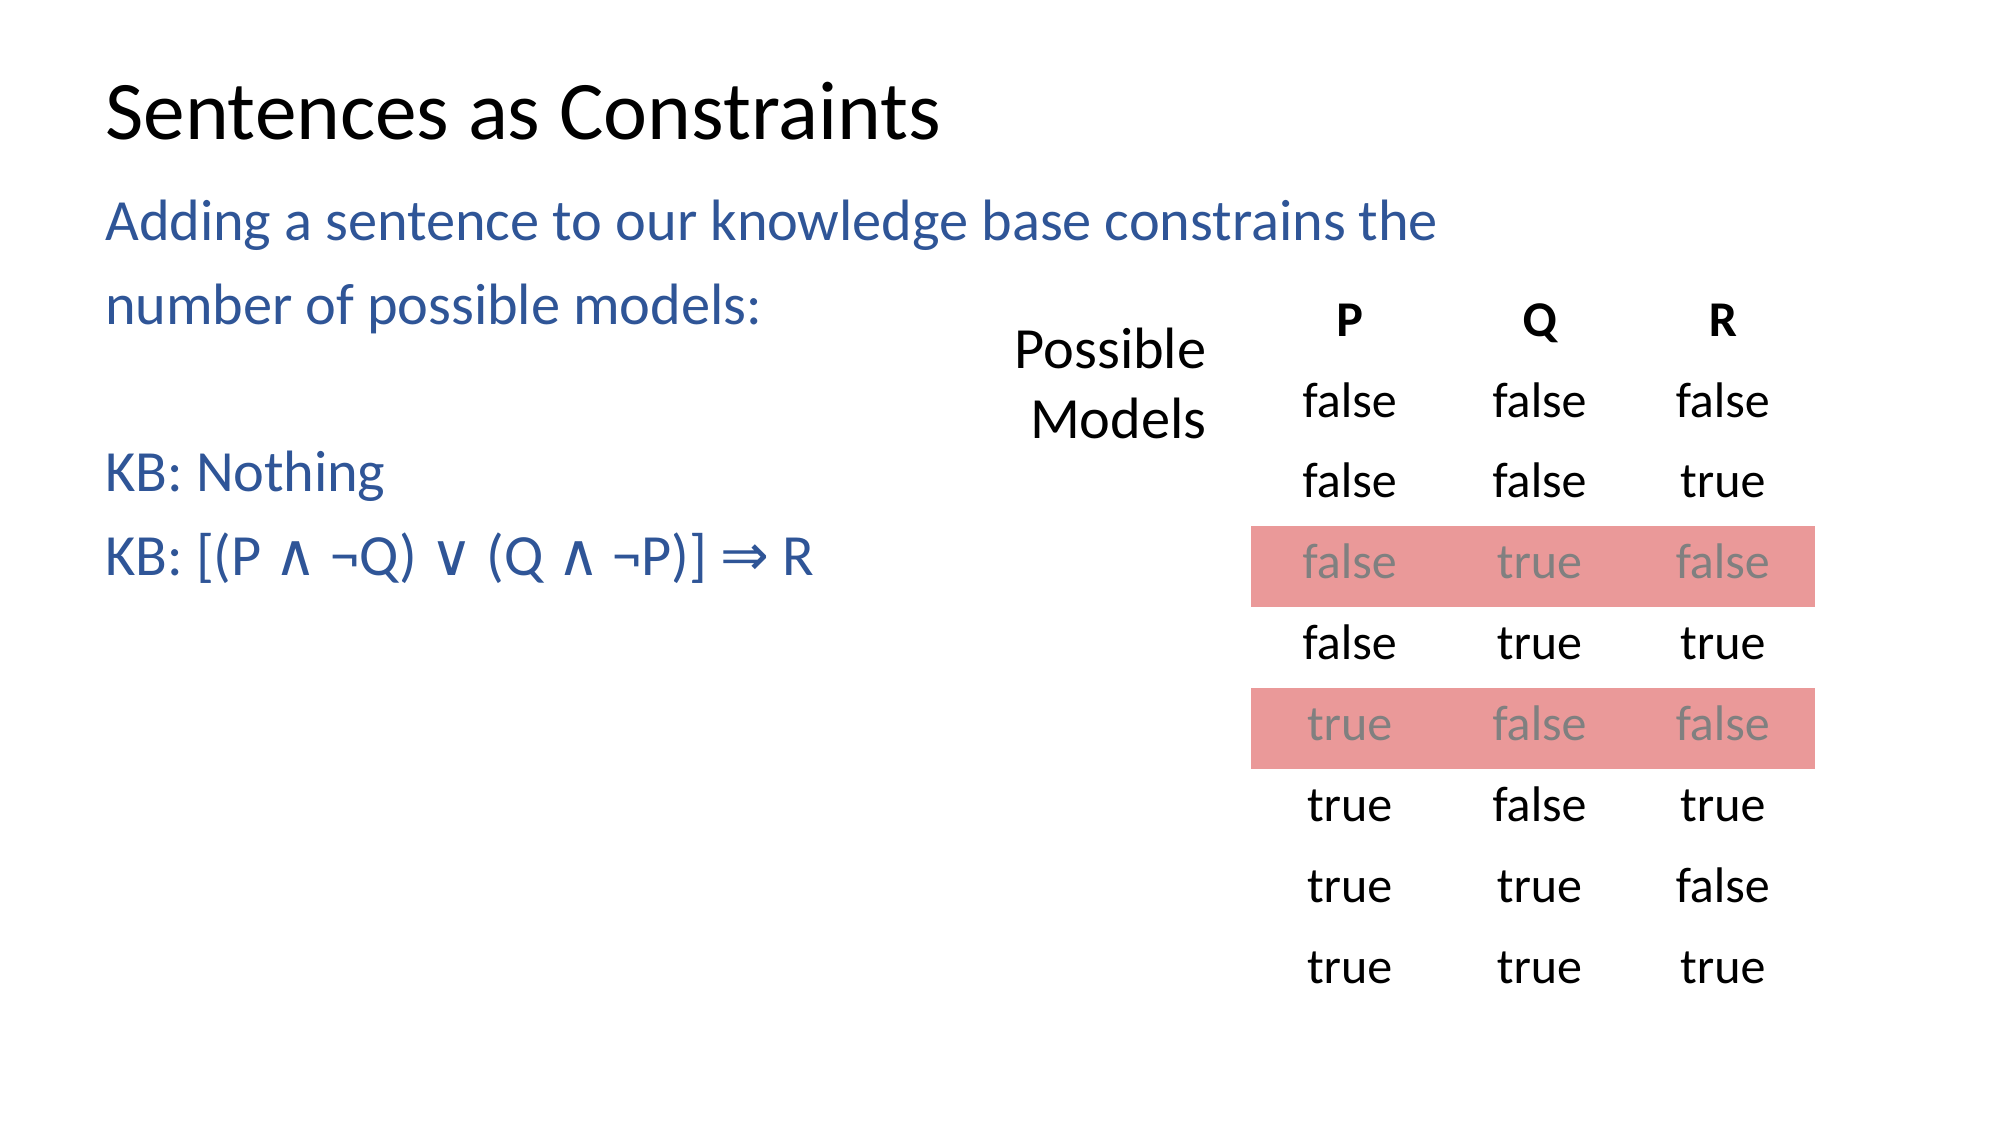

# Sentences as Constraints
Adding a sentence to our knowledge base constrains the
number of possible models:

KB: Nothing
KB: [(P ∧ ¬Q) ∨ (Q ∧ ¬P)] ⇒ R

| P | Q | R |
| --- | --- | --- |
| false | false | false |
| false | false | true |
| false | true | false |
| false | true | true |
| true | false | false |
| true | false | true |
| true | true | false |
| true | true | true |
Possible
Models